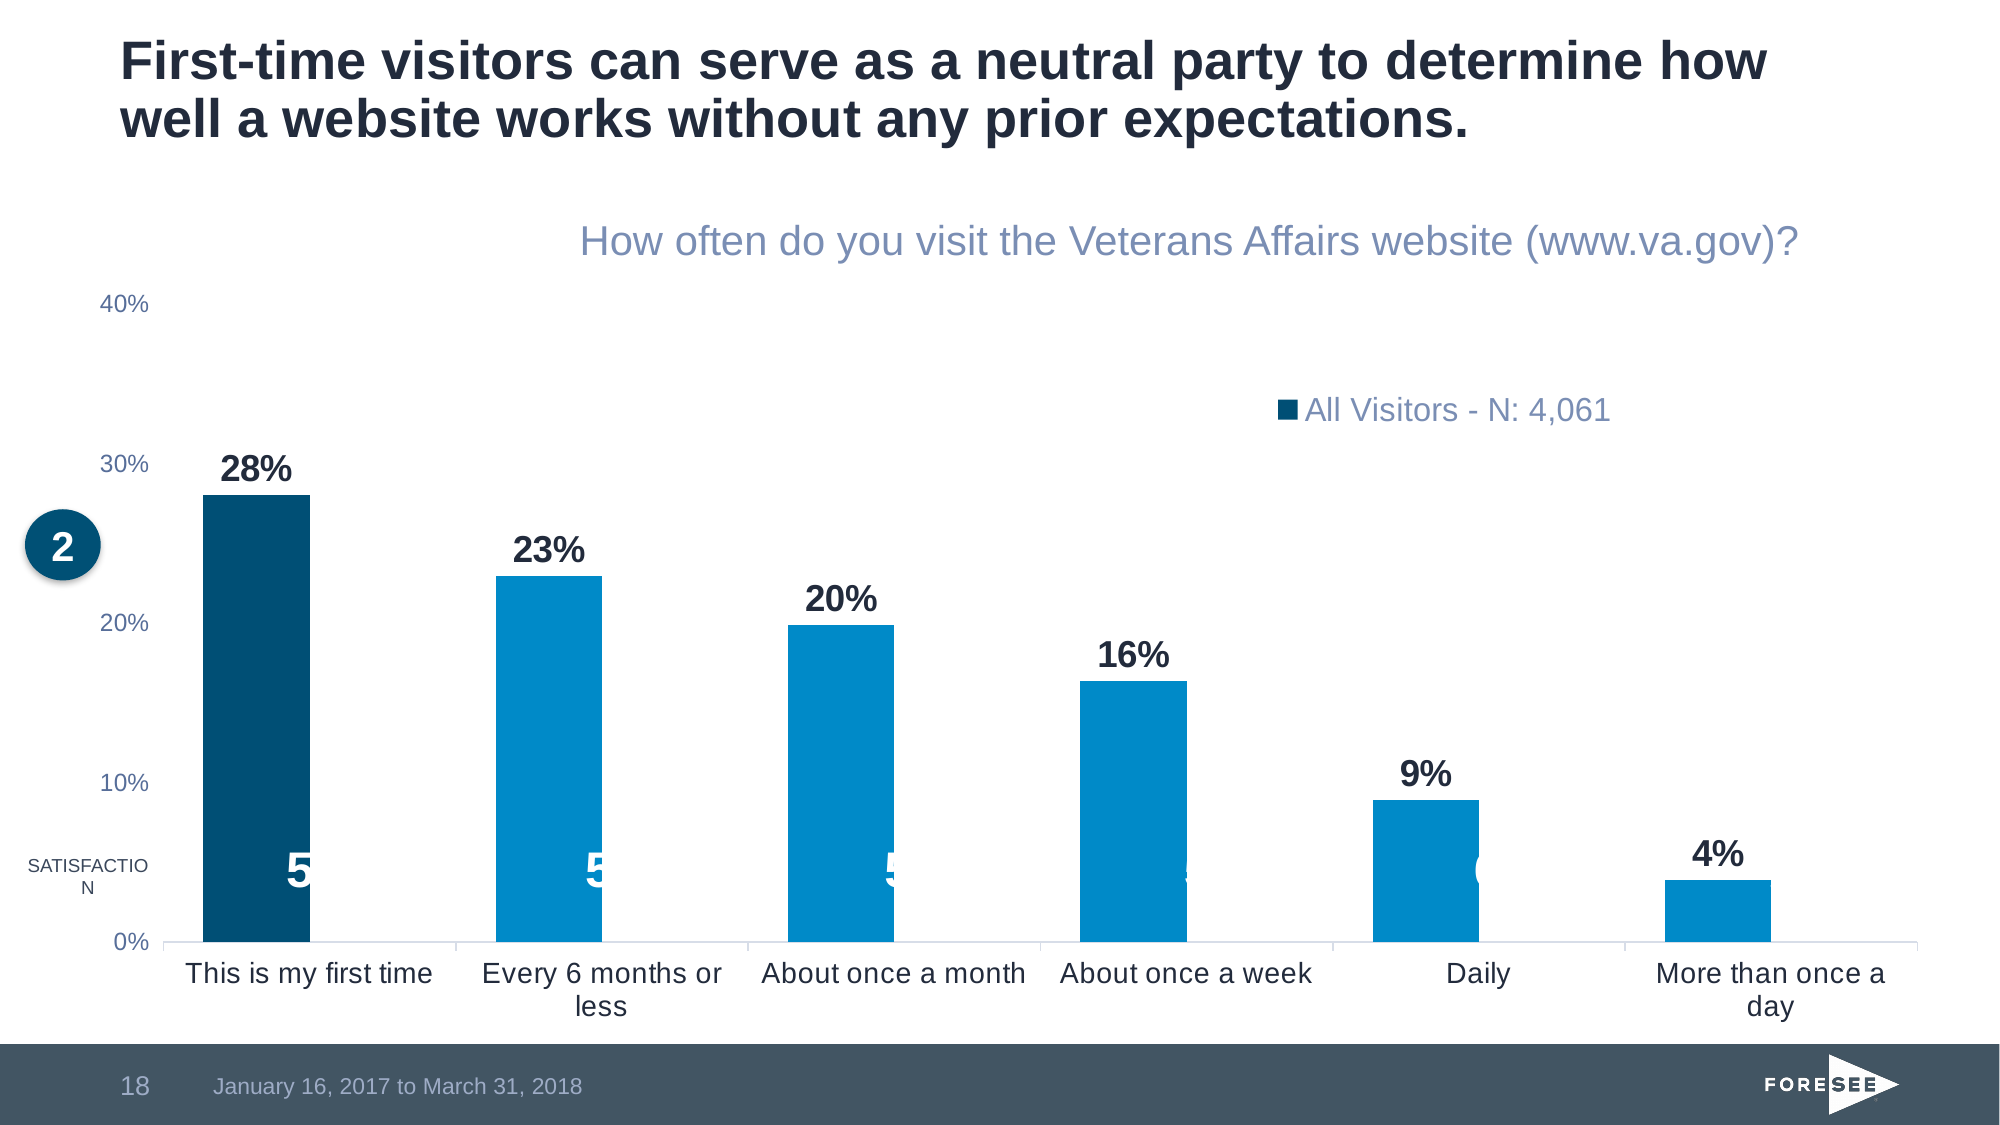

# First-time visitors can serve as a neutral party to determine how well a website works without any prior expectations.

### Chart

| Category | All Visitors - N: 4,061 | Desktop |
|---|---|---|
| This is my first time | 0.280227 | 82.00643 |
| Every 6 months or less | 0.229254 | 80.1987 |
| About once a month | 0.198966 | 77.08436 |
| About once a week | 0.163753 | 80.47864 |
| Daily | 0.088894 | 79.36805 |
| More than once a day | 0.038907 | 75.63517 |
How often do you visit the Veterans Affairs website (www.va.gov)?
2
SATISFACTION
59
61
57
55
52
53
18
January 16, 2017 to March 31, 2018